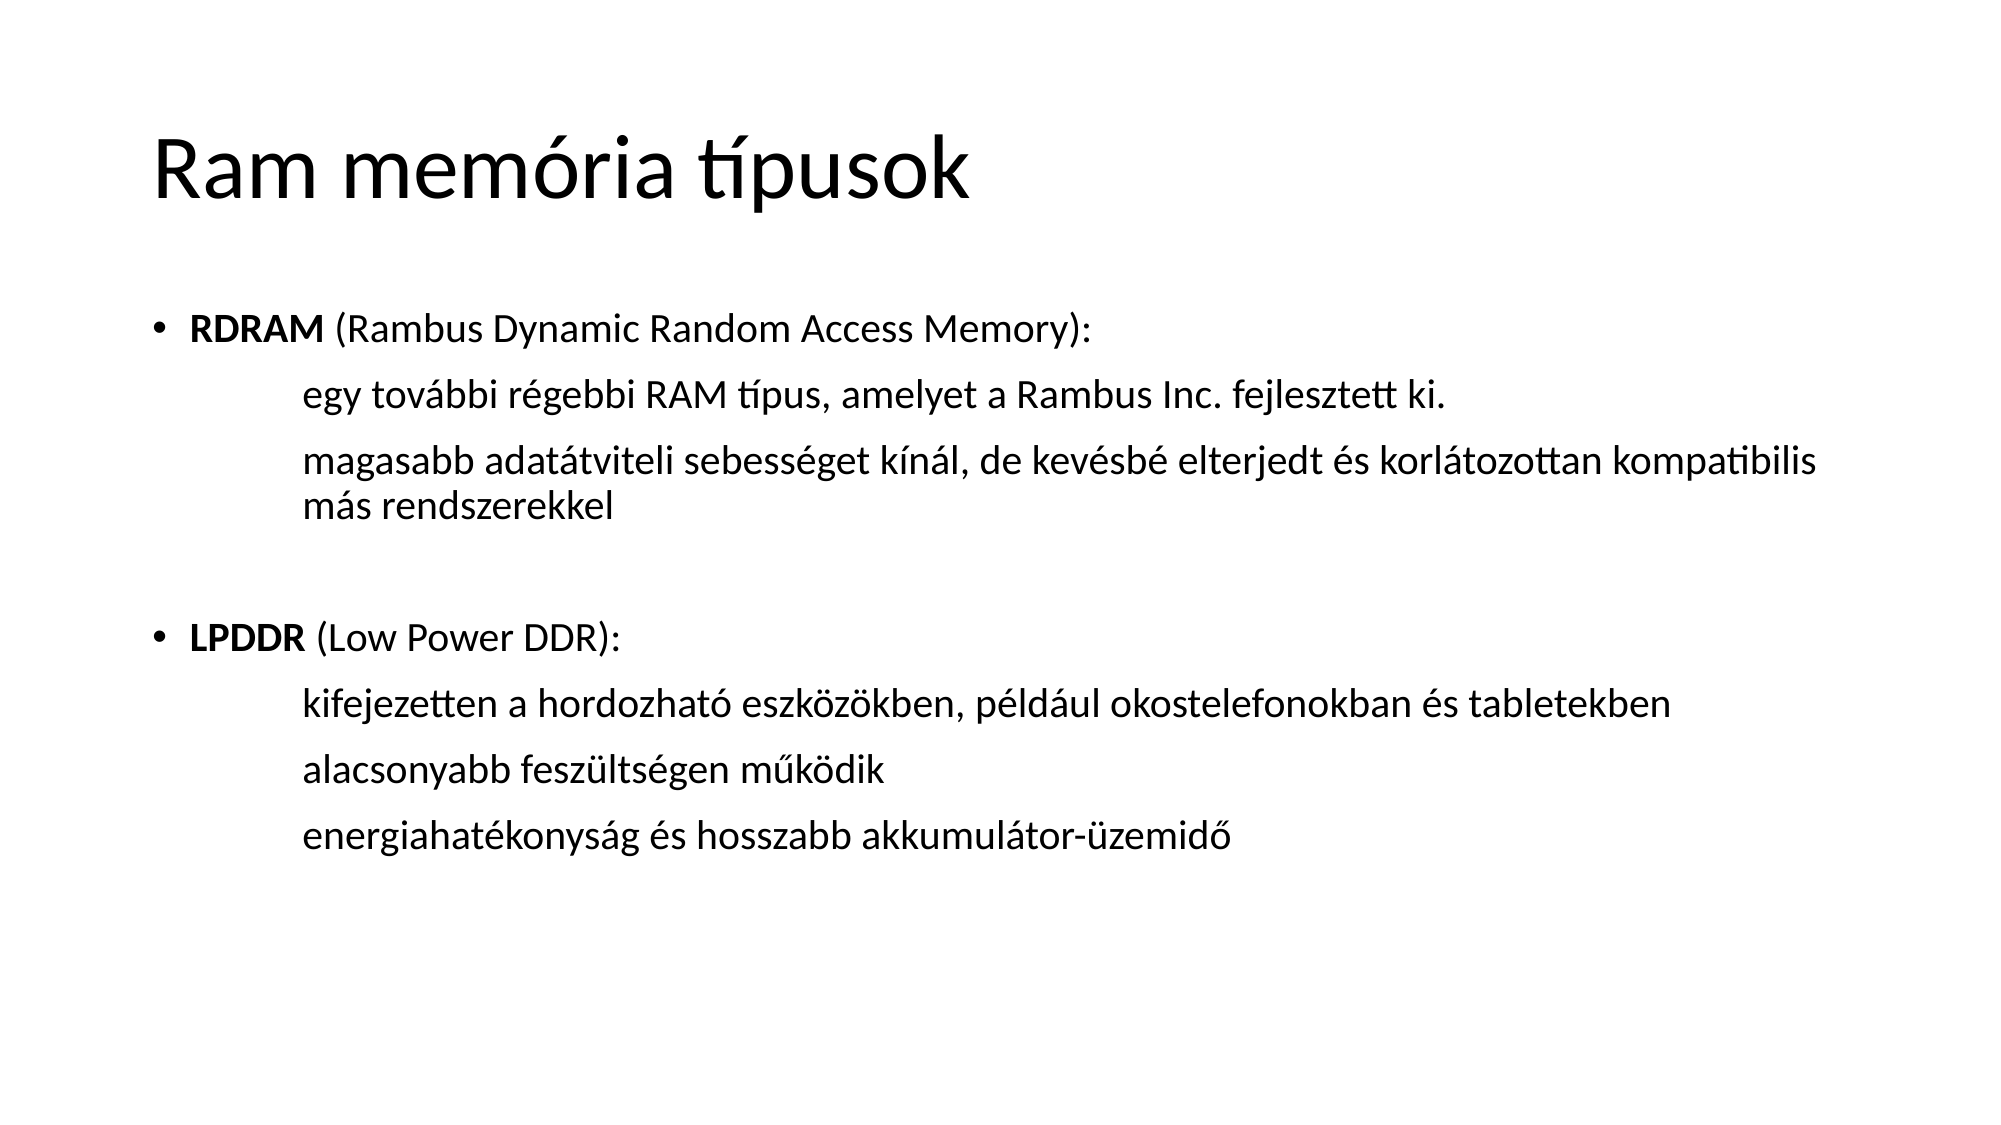

# Ram memória típusok
RDRAM (Rambus Dynamic Random Access Memory):
	egy további régebbi RAM típus, amelyet a Rambus Inc. fejlesztett ki.
	magasabb adatátviteli sebességet kínál, de kevésbé elterjedt és korlátozottan kompatibilis 	más rendszerekkel

LPDDR (Low Power DDR):
	kifejezetten a hordozható eszközökben, például okostelefonokban és tabletekben
	alacsonyabb feszültségen működik
	energiahatékonyság és hosszabb akkumulátor-üzemidő